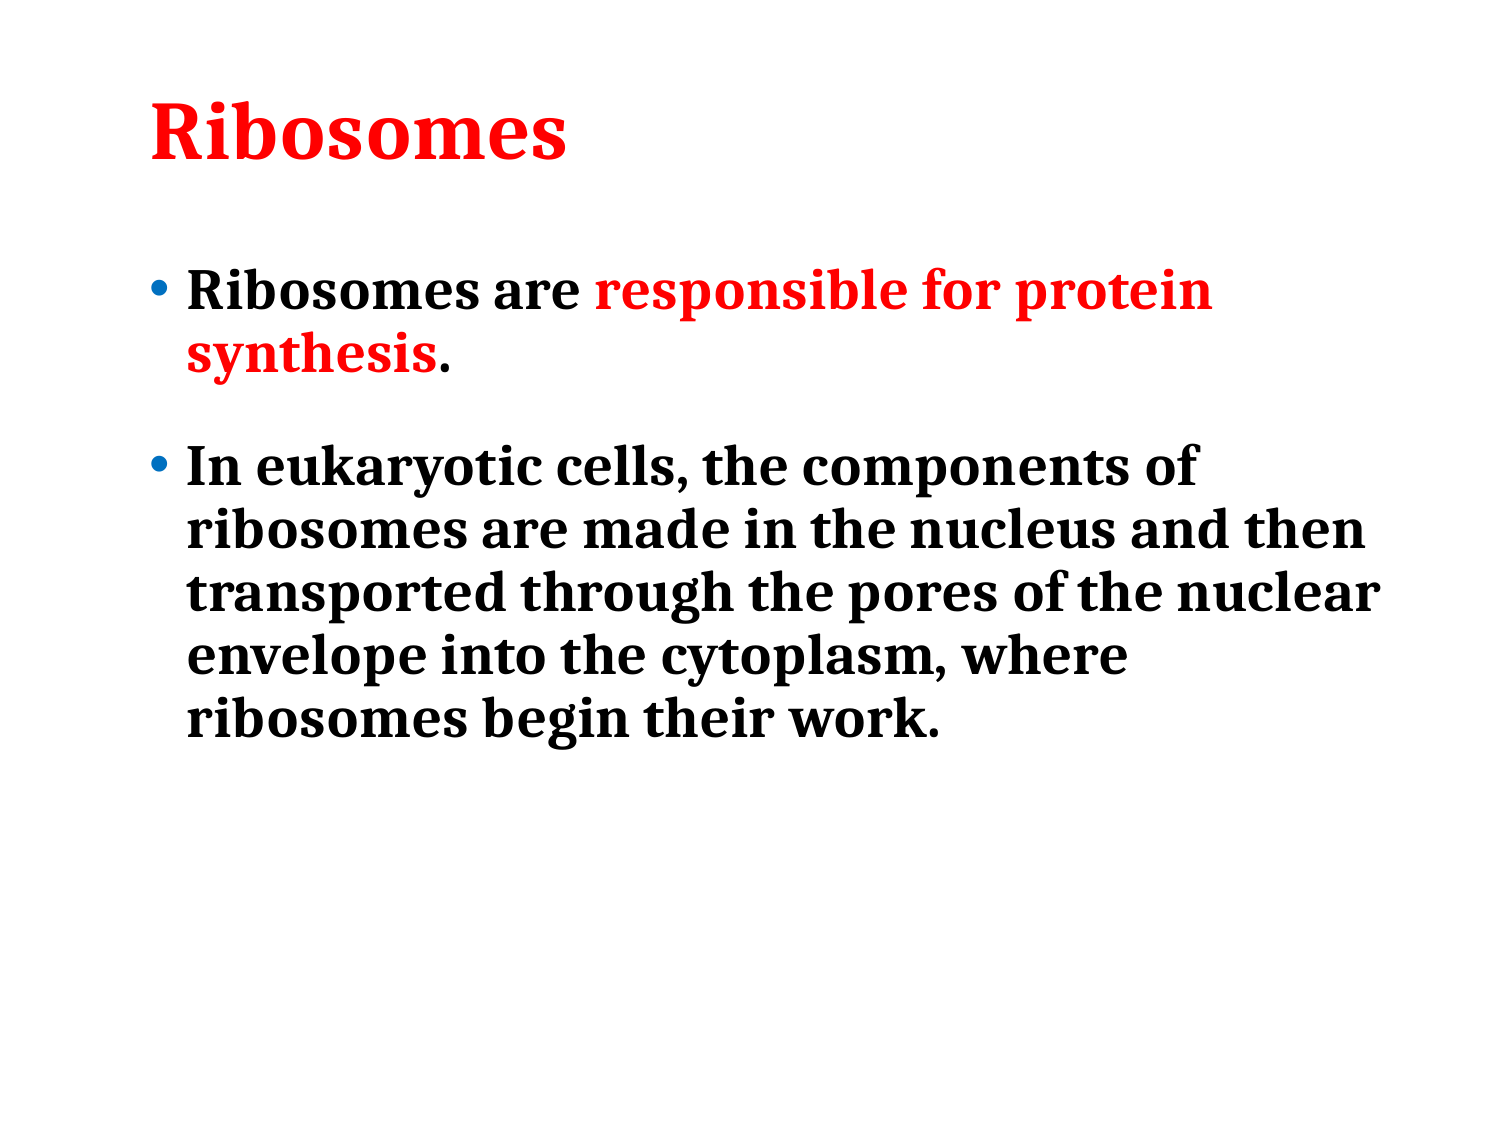

# Ribosomes
Ribosomes are responsible for protein synthesis.
In eukaryotic cells, the components of ribosomes are made in the nucleus and then transported through the pores of the nuclear envelope into the cytoplasm, where ribosomes begin their work.